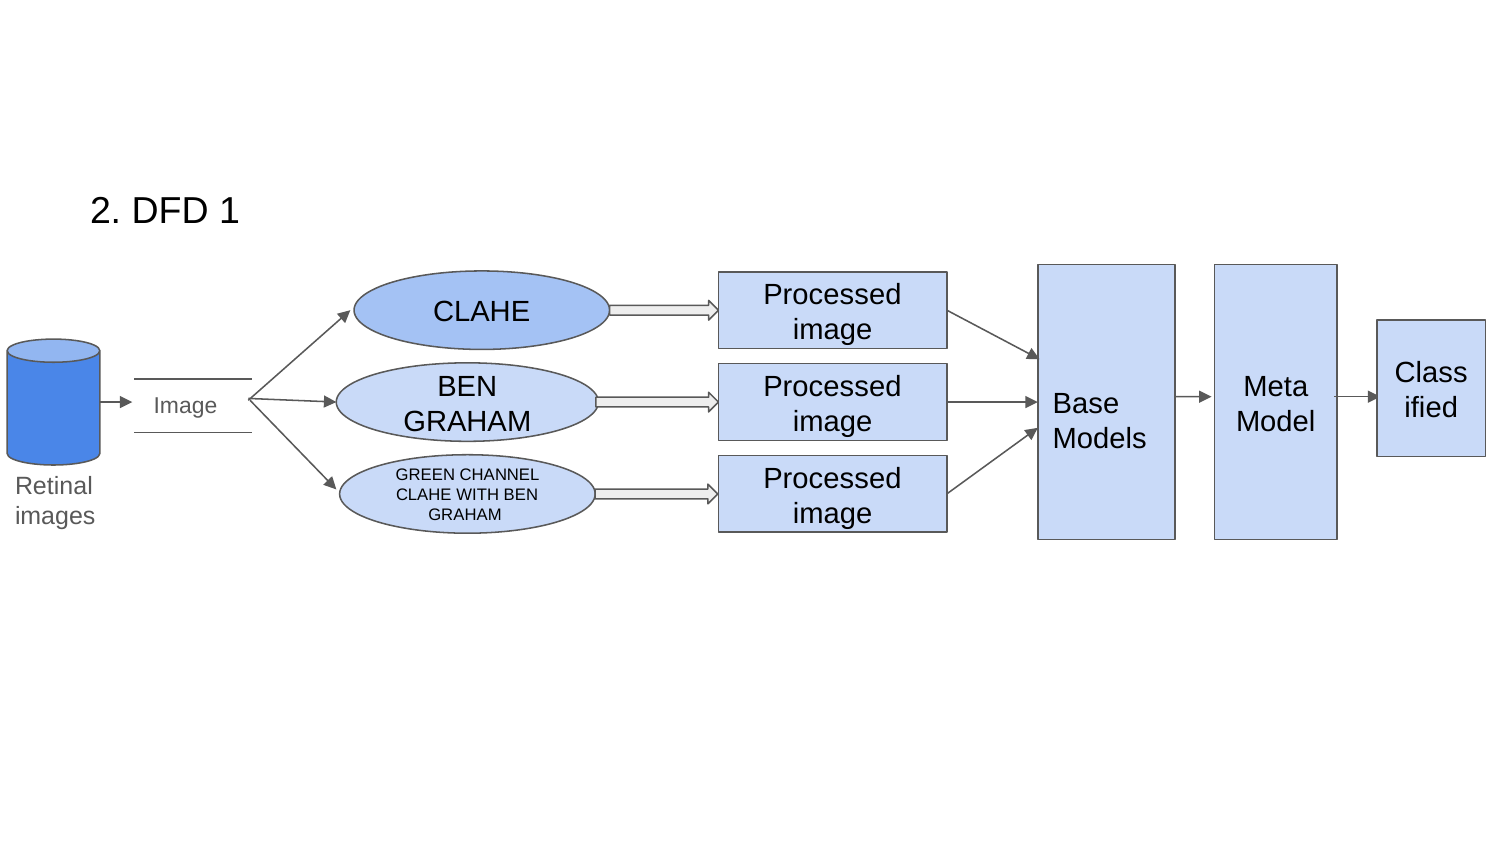

2. DFD 1

Base
Models
Meta Model
CLAHE
Processed image

Classified

BEN GRAHAM
Processed image
Image

Retinal images
GREEN CHANNEL CLAHE WITH BEN GRAHAM
Processed
image